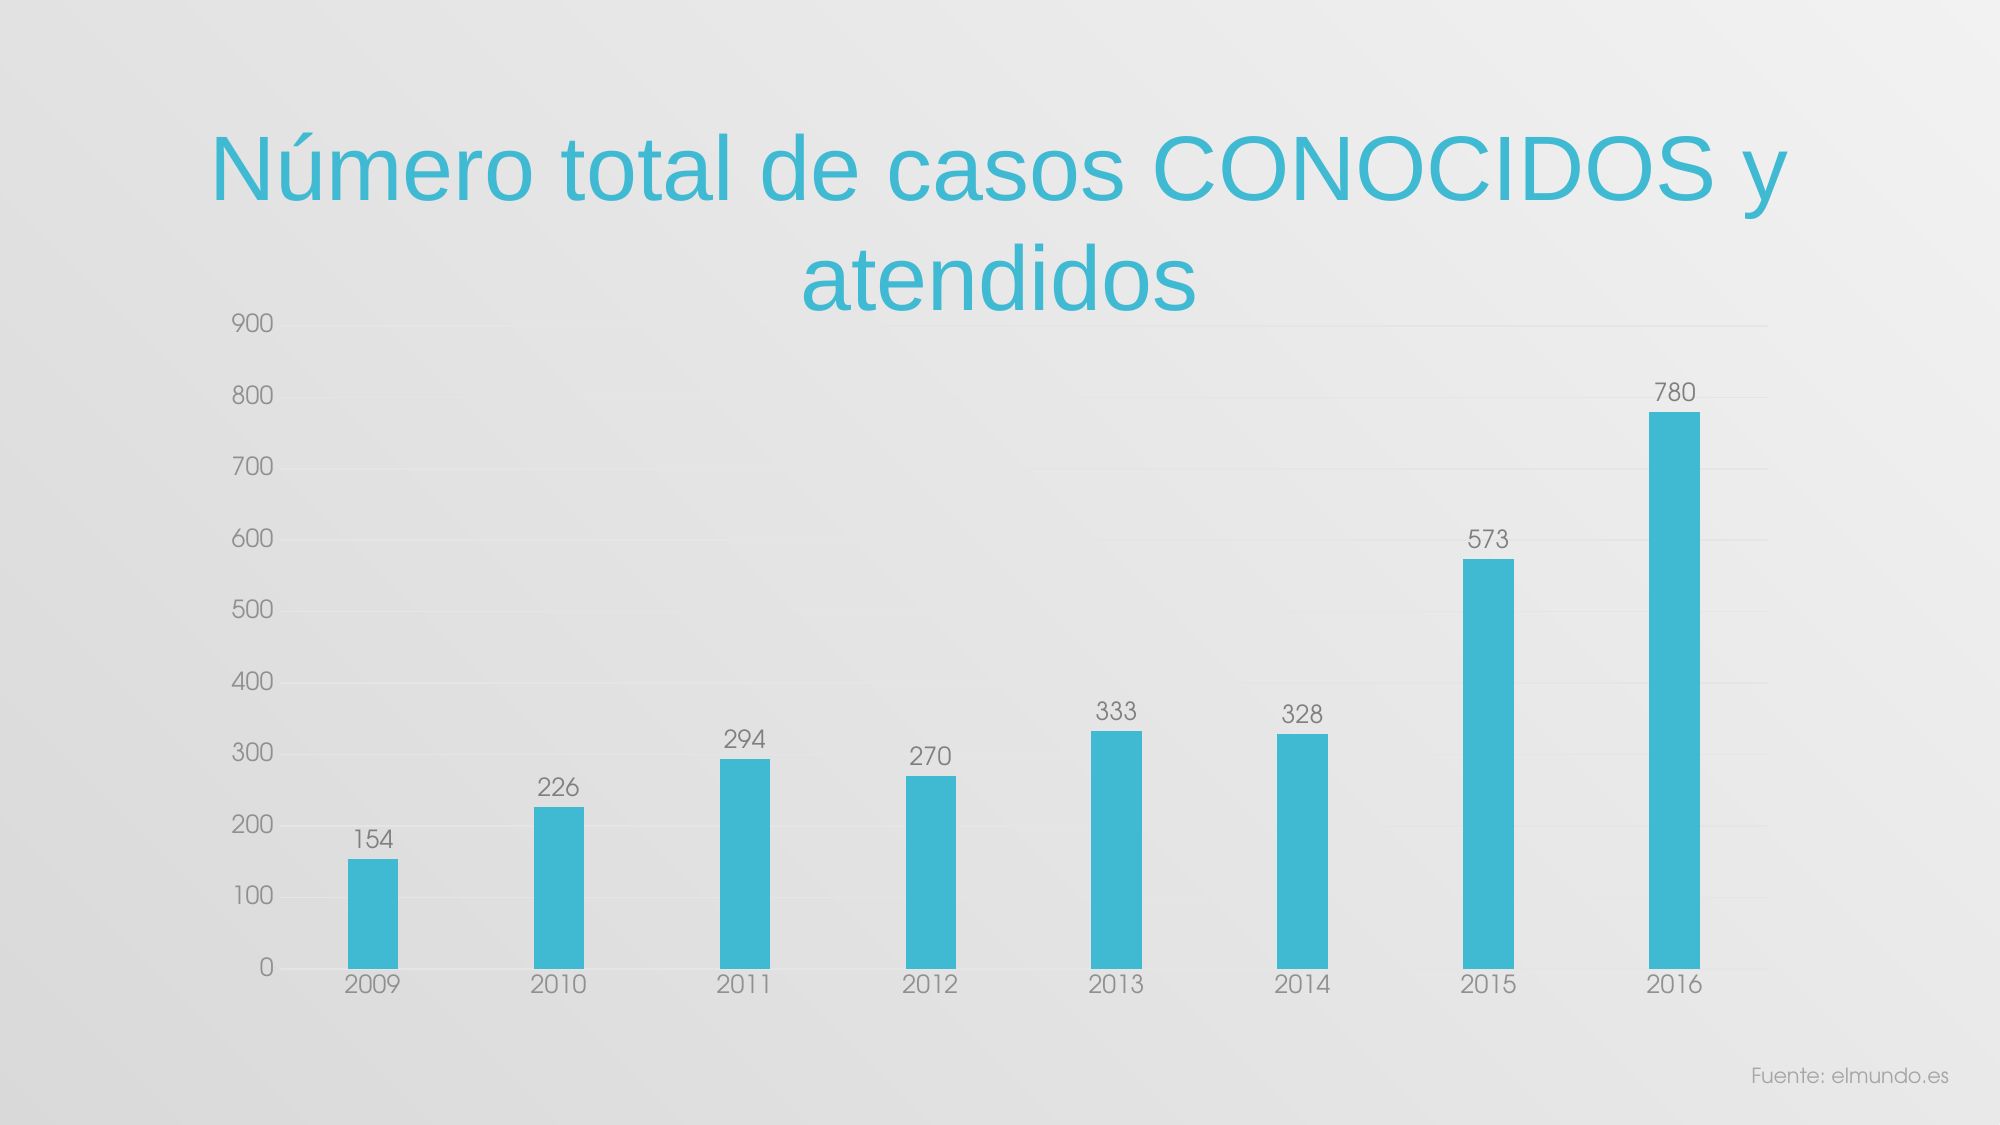

Número total de casos CONOCIDOS y atendidos

### Chart

| Category | Serie 1 |
|---|---|
| 2009 | 154.0 |
| 2010 | 226.0 |
| 2011 | 294.0 |
| 2012 | 270.0 |
| 2013 | 333.0 |
| 2014 | 328.0 |
| 2015 | 573.0 |
| 2016 | 780.0 |
Fuente: elmundo.es